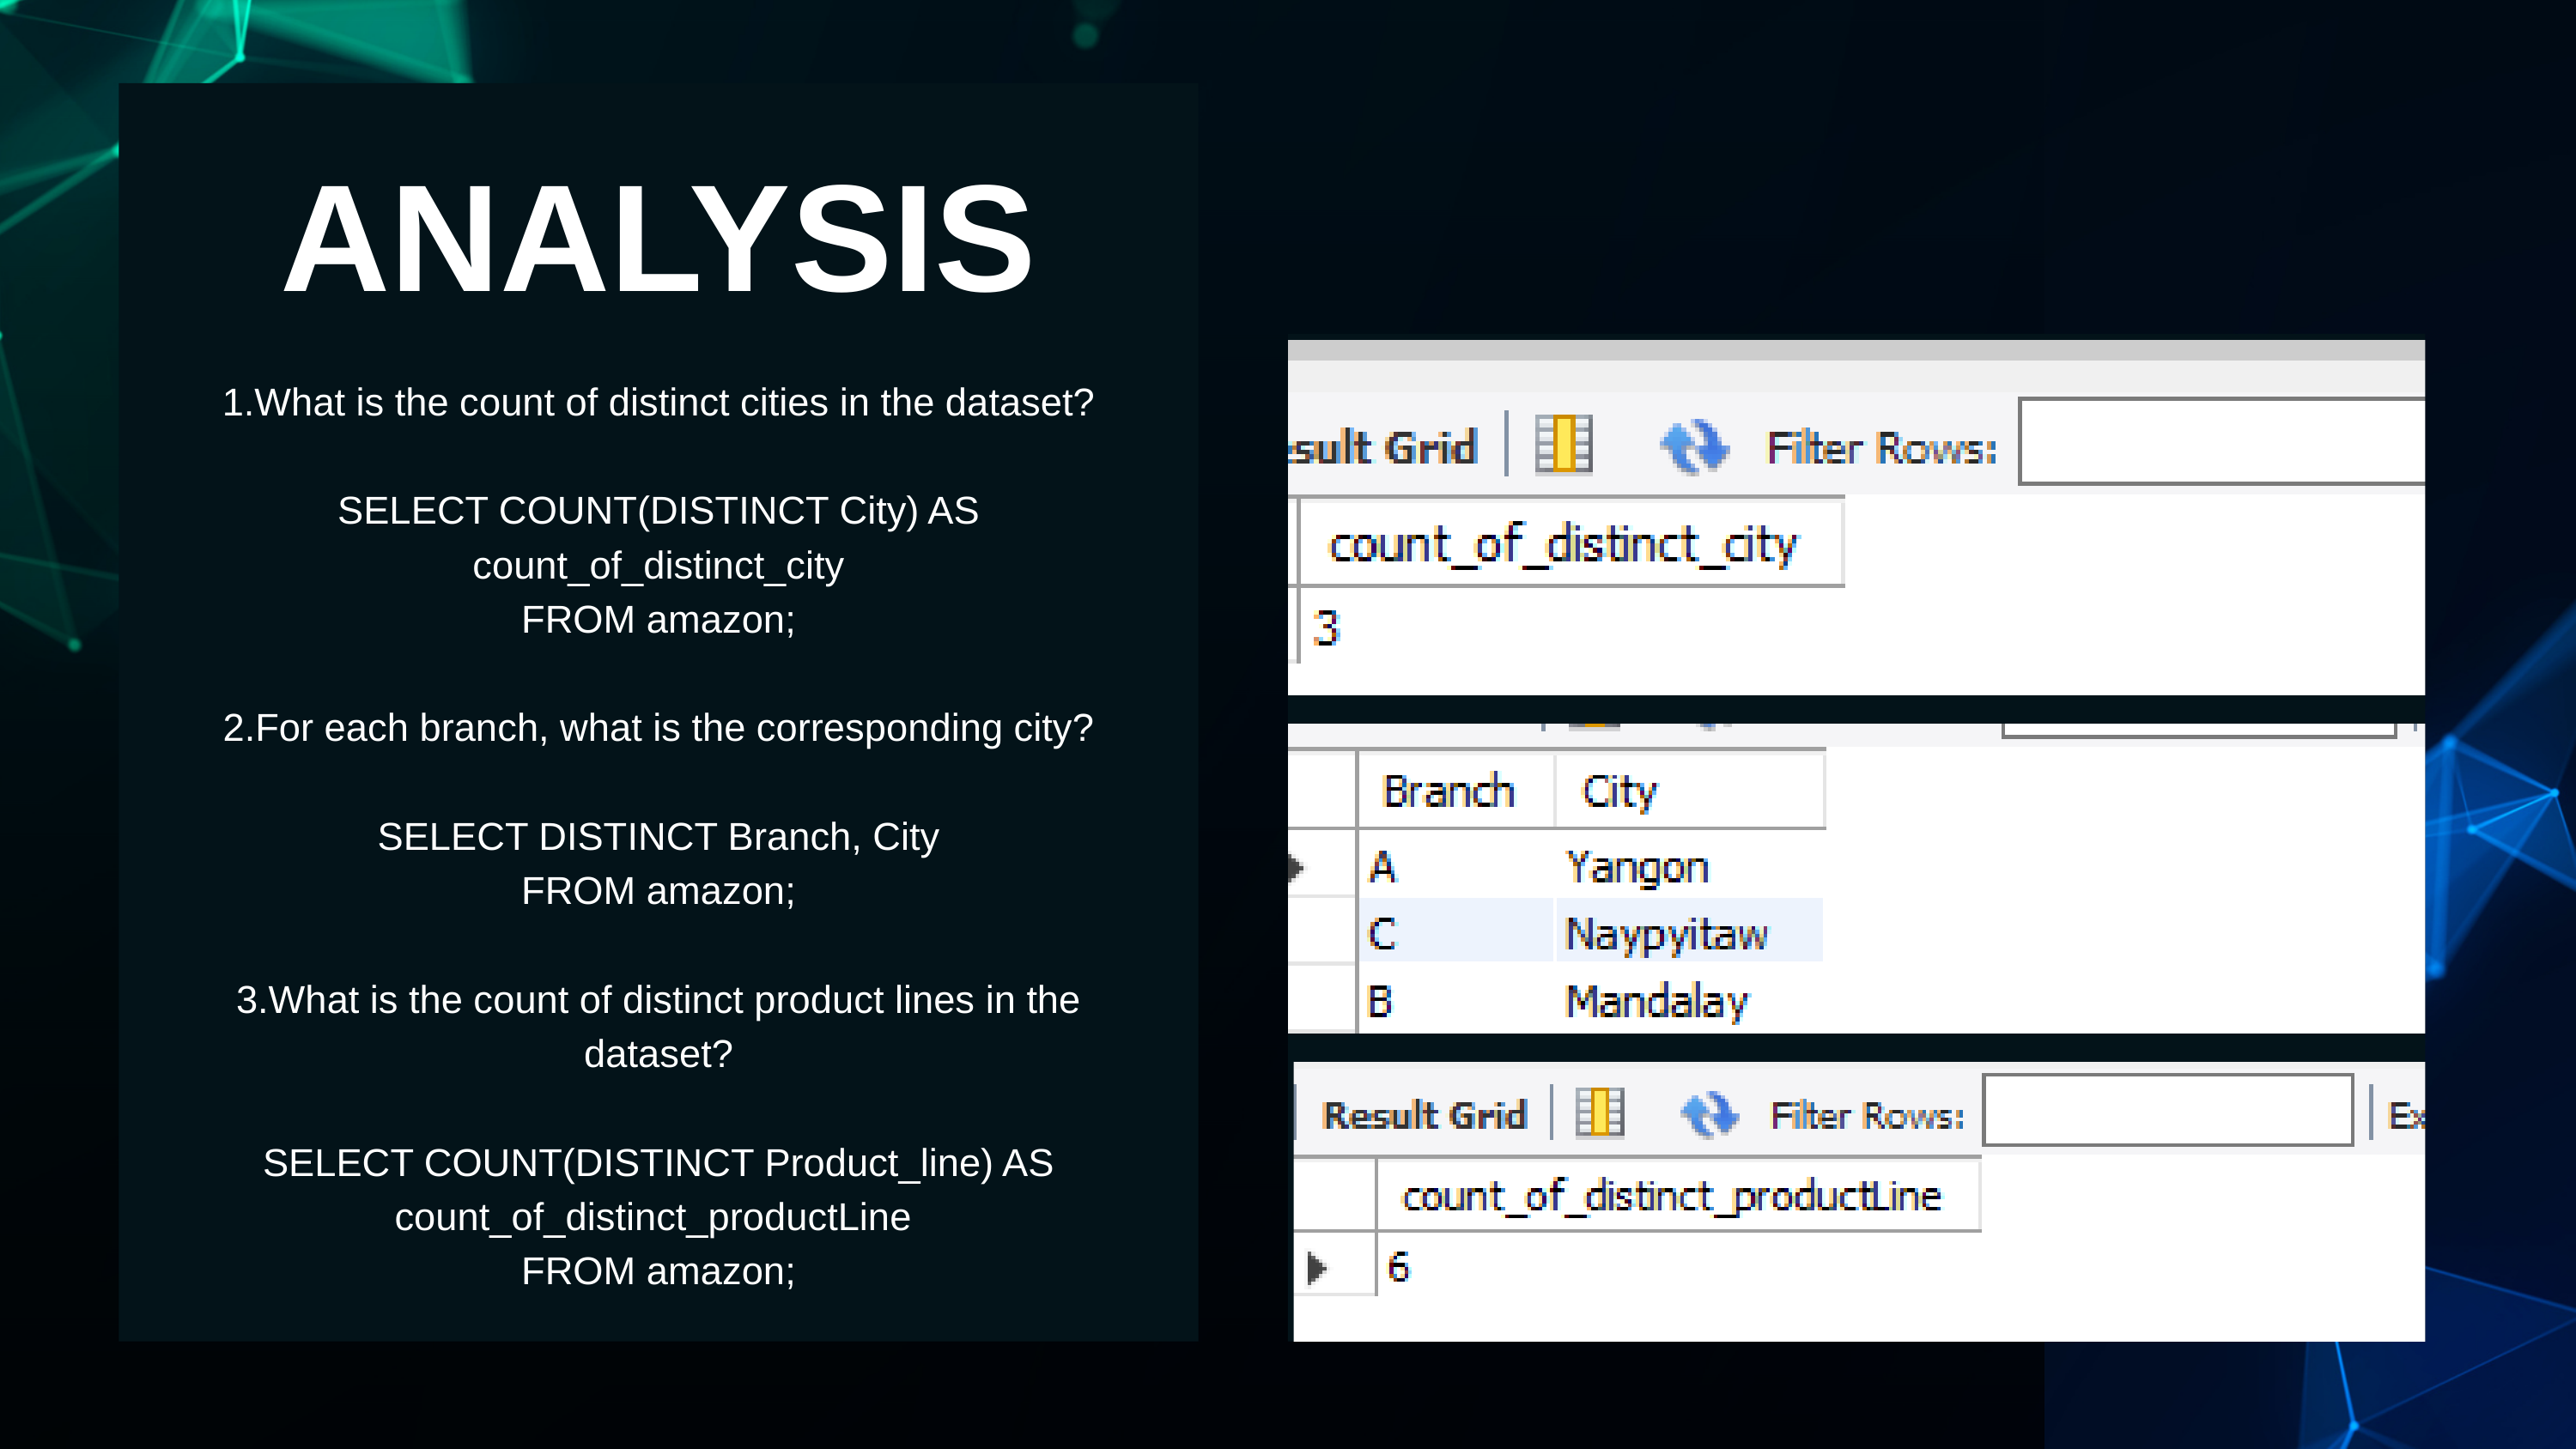

ANALYSIS
1.What is the count of distinct cities in the dataset?

SELECT COUNT(DISTINCT City) AS count_of_distinct_city
FROM amazon;

2.For each branch, what is the corresponding city?

SELECT DISTINCT Branch, City
FROM amazon;

3.What is the count of distinct product lines in the dataset?

SELECT COUNT(DISTINCT Product_line) AS count_of_distinct_productLine
FROM amazon;